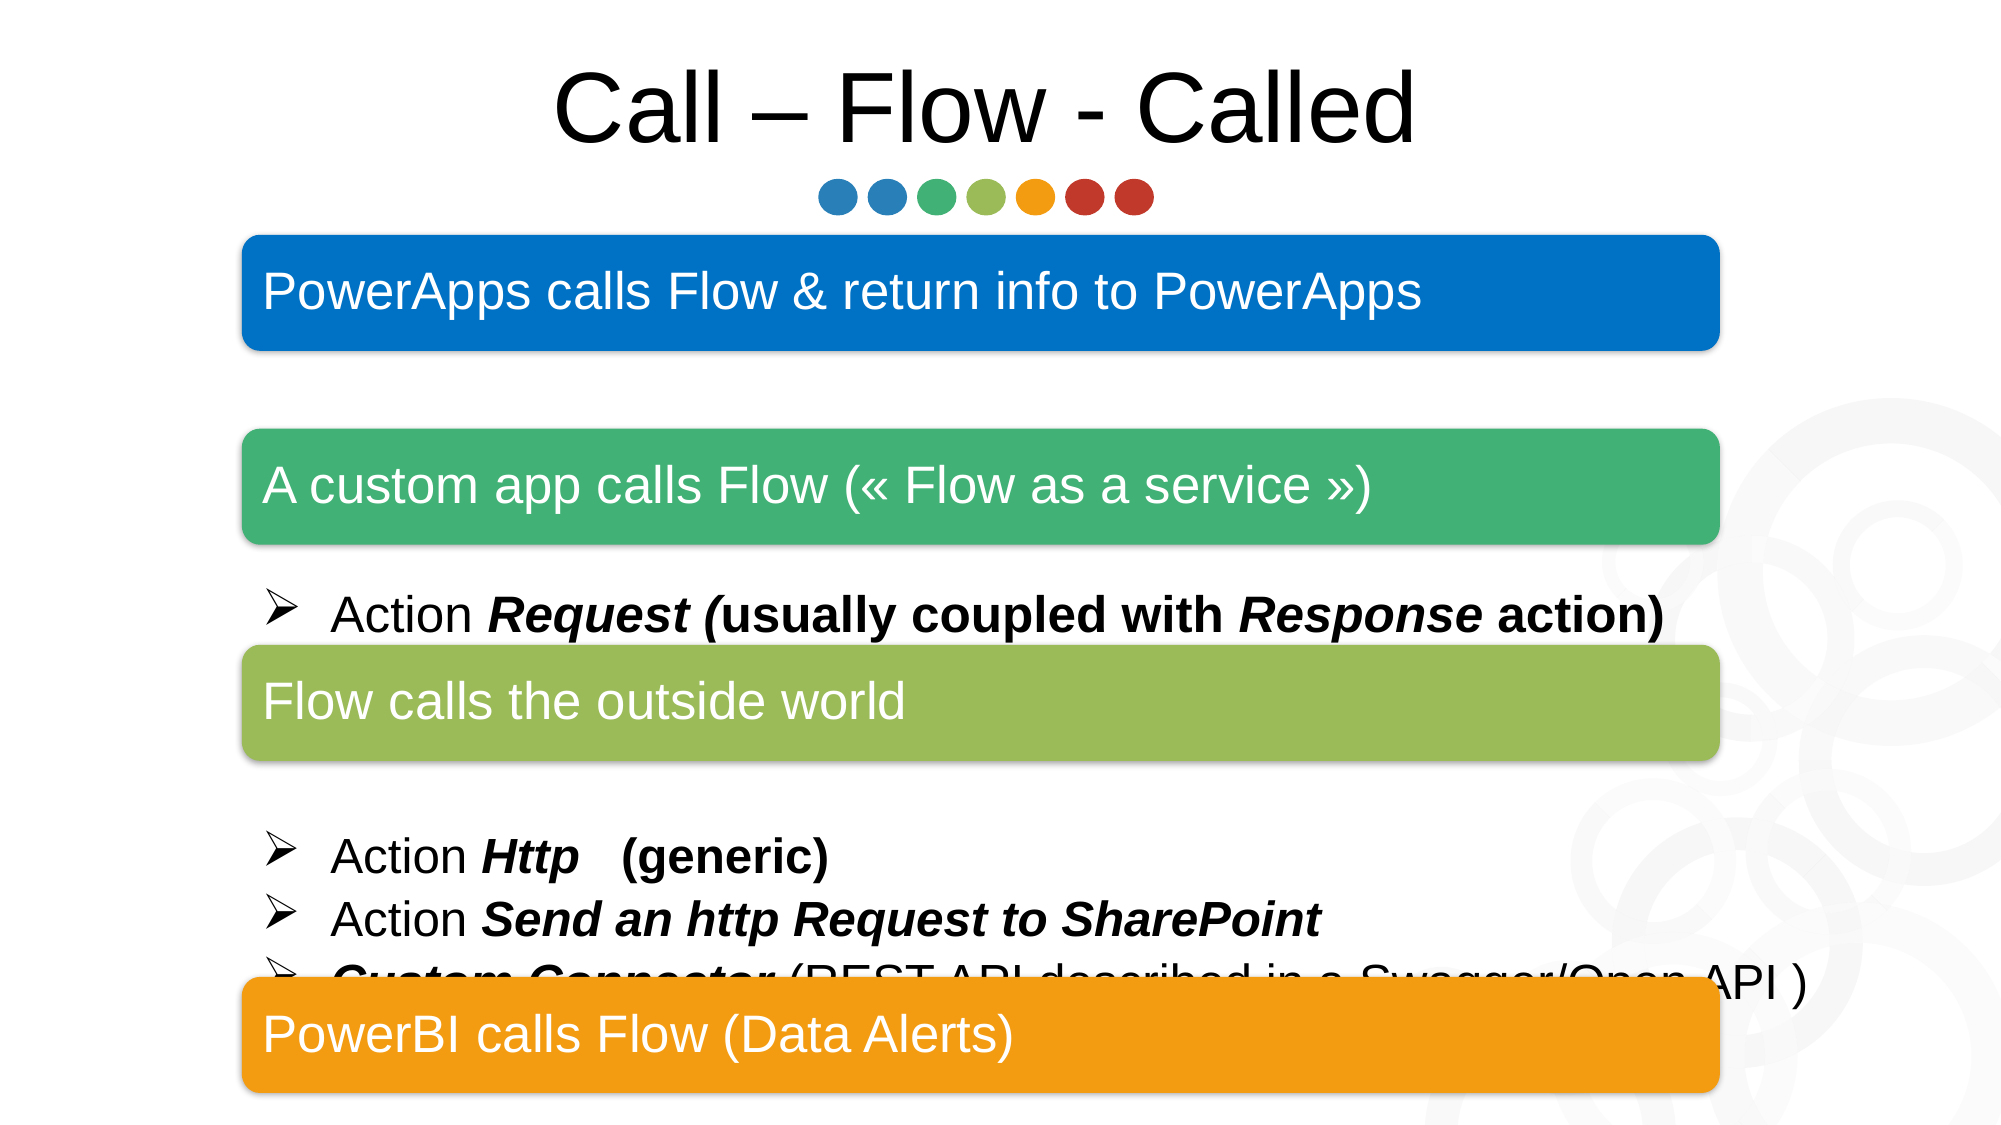

# Call – Flow - Called
PowerApps calls Flow & return info to PowerApps

Action Request (usually coupled with Response action)

Action Http   (generic)
Action Send an http Request to SharePoint
Custom Connector (REST API described in a Swagger/Open API )

A custom app calls Flow (« Flow as a service »)
Flow calls the outside world
PowerBI calls Flow (Data Alerts)